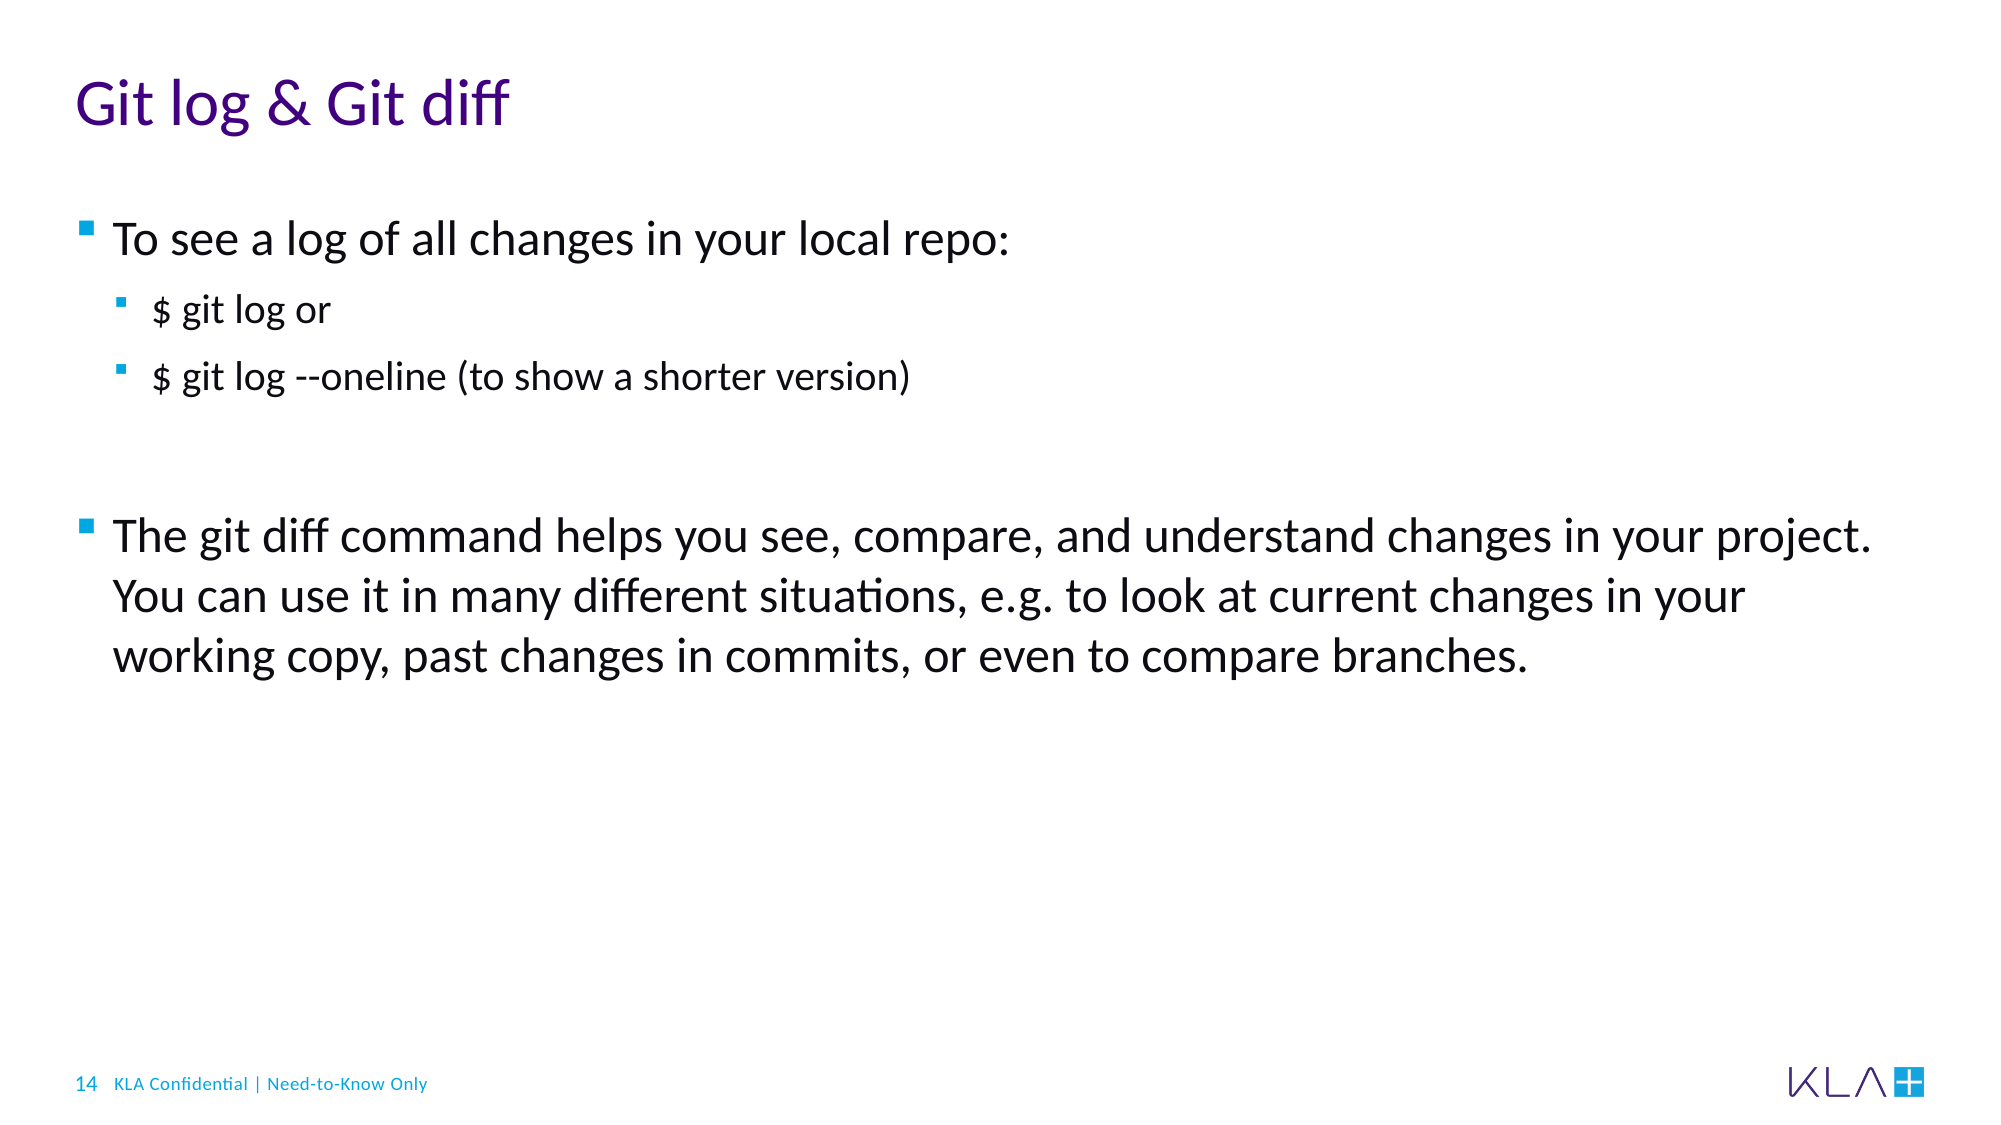

# Git log & Git diff
To see a log of all changes in your local repo:
$ git log or
$ git log --oneline (to show a shorter version)

The git diff command helps you see, compare, and understand changes in your project.
You can use it in many different situations, e.g. to look at current changes in your working copy, past changes in commits, or even to compare branches.